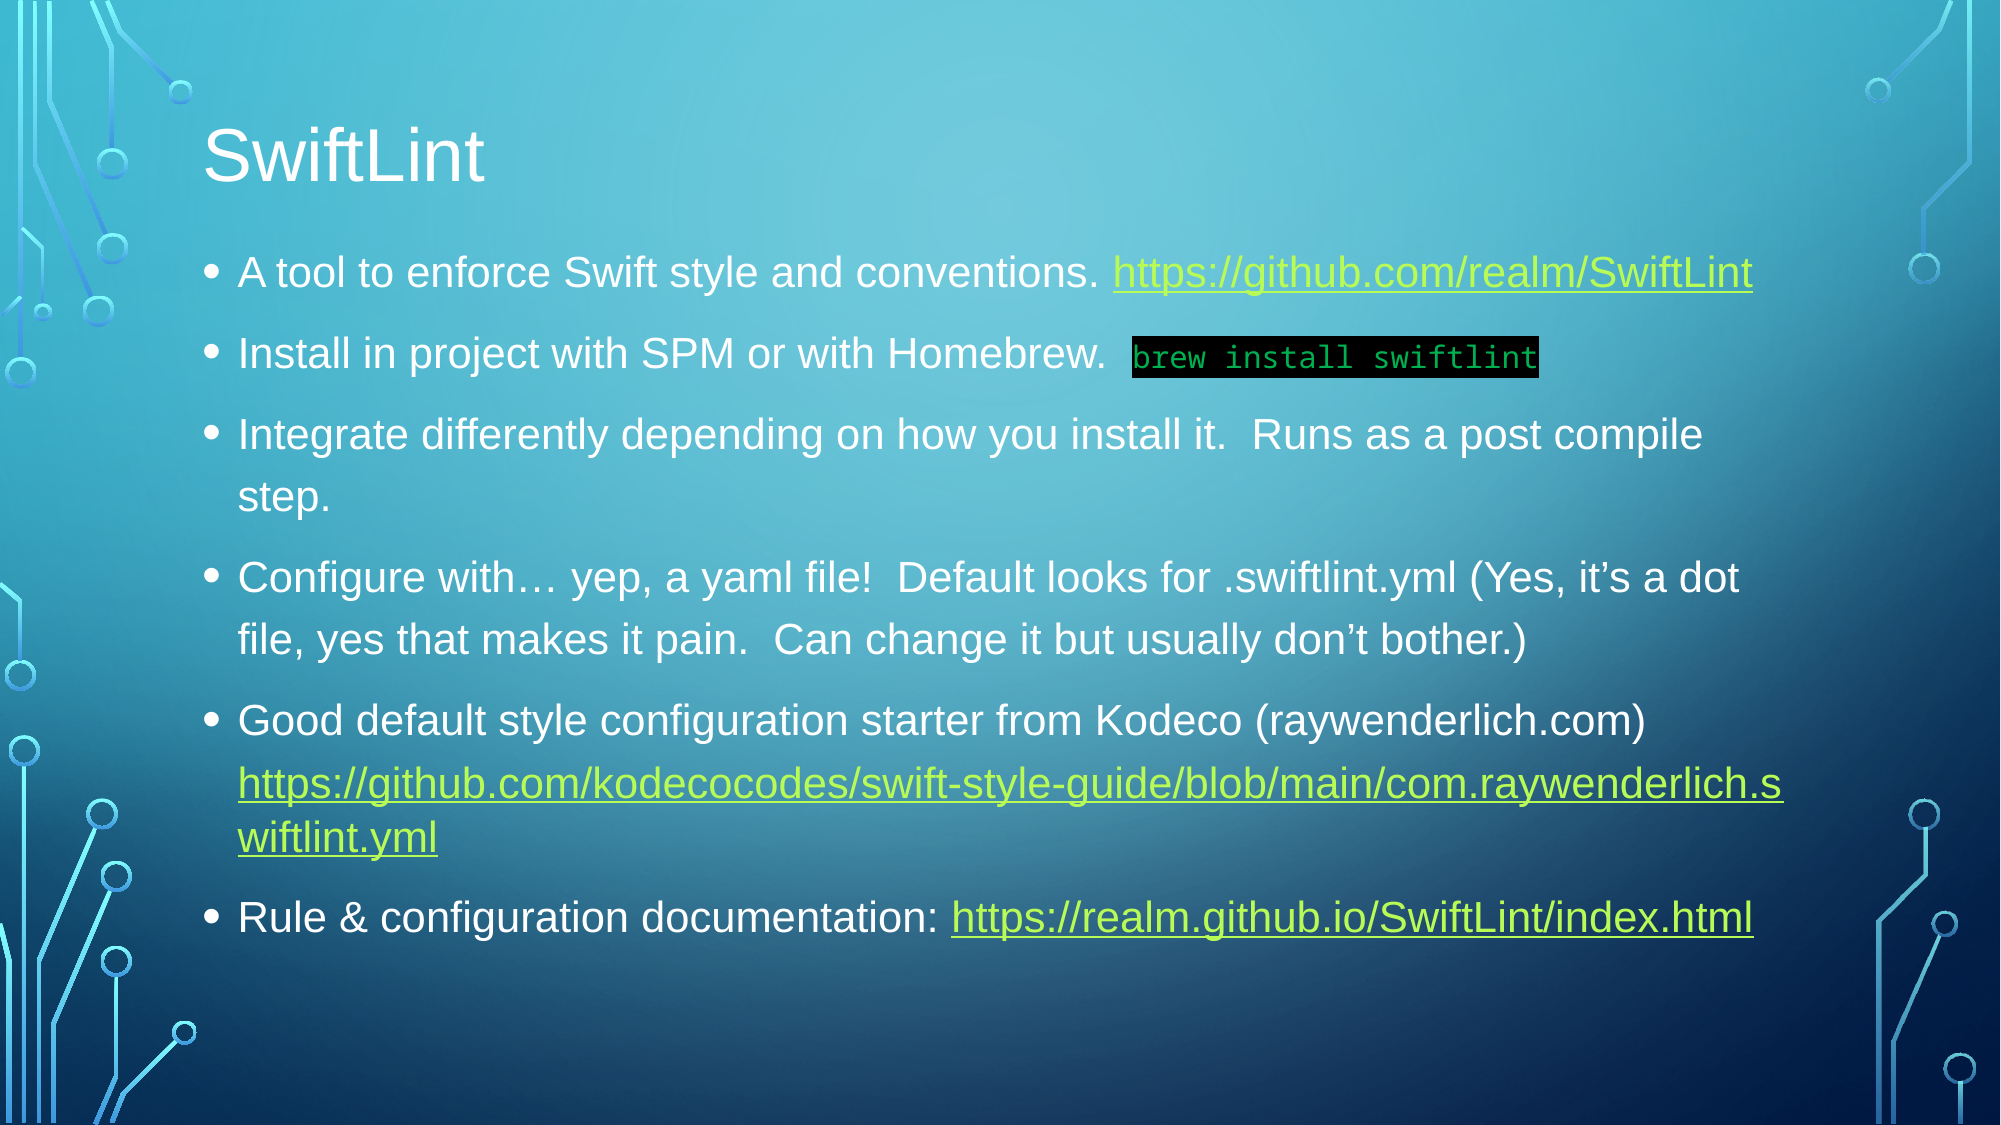

# SwiftLint
A tool to enforce Swift style and conventions. https://github.com/realm/SwiftLint
Install in project with SPM or with Homebrew.  brew install swiftlint
Integrate differently depending on how you install it.  Runs as a post compile step.
Configure with… yep, a yaml file!  Default looks for .swiftlint.yml (Yes, it’s a dot file, yes that makes it pain.  Can change it but usually don’t bother.)
Good default style configuration starter from Kodeco (raywenderlich.com) https://github.com/kodecocodes/swift-style-guide/blob/main/com.raywenderlich.swiftlint.yml
Rule & configuration documentation: https://realm.github.io/SwiftLint/index.html